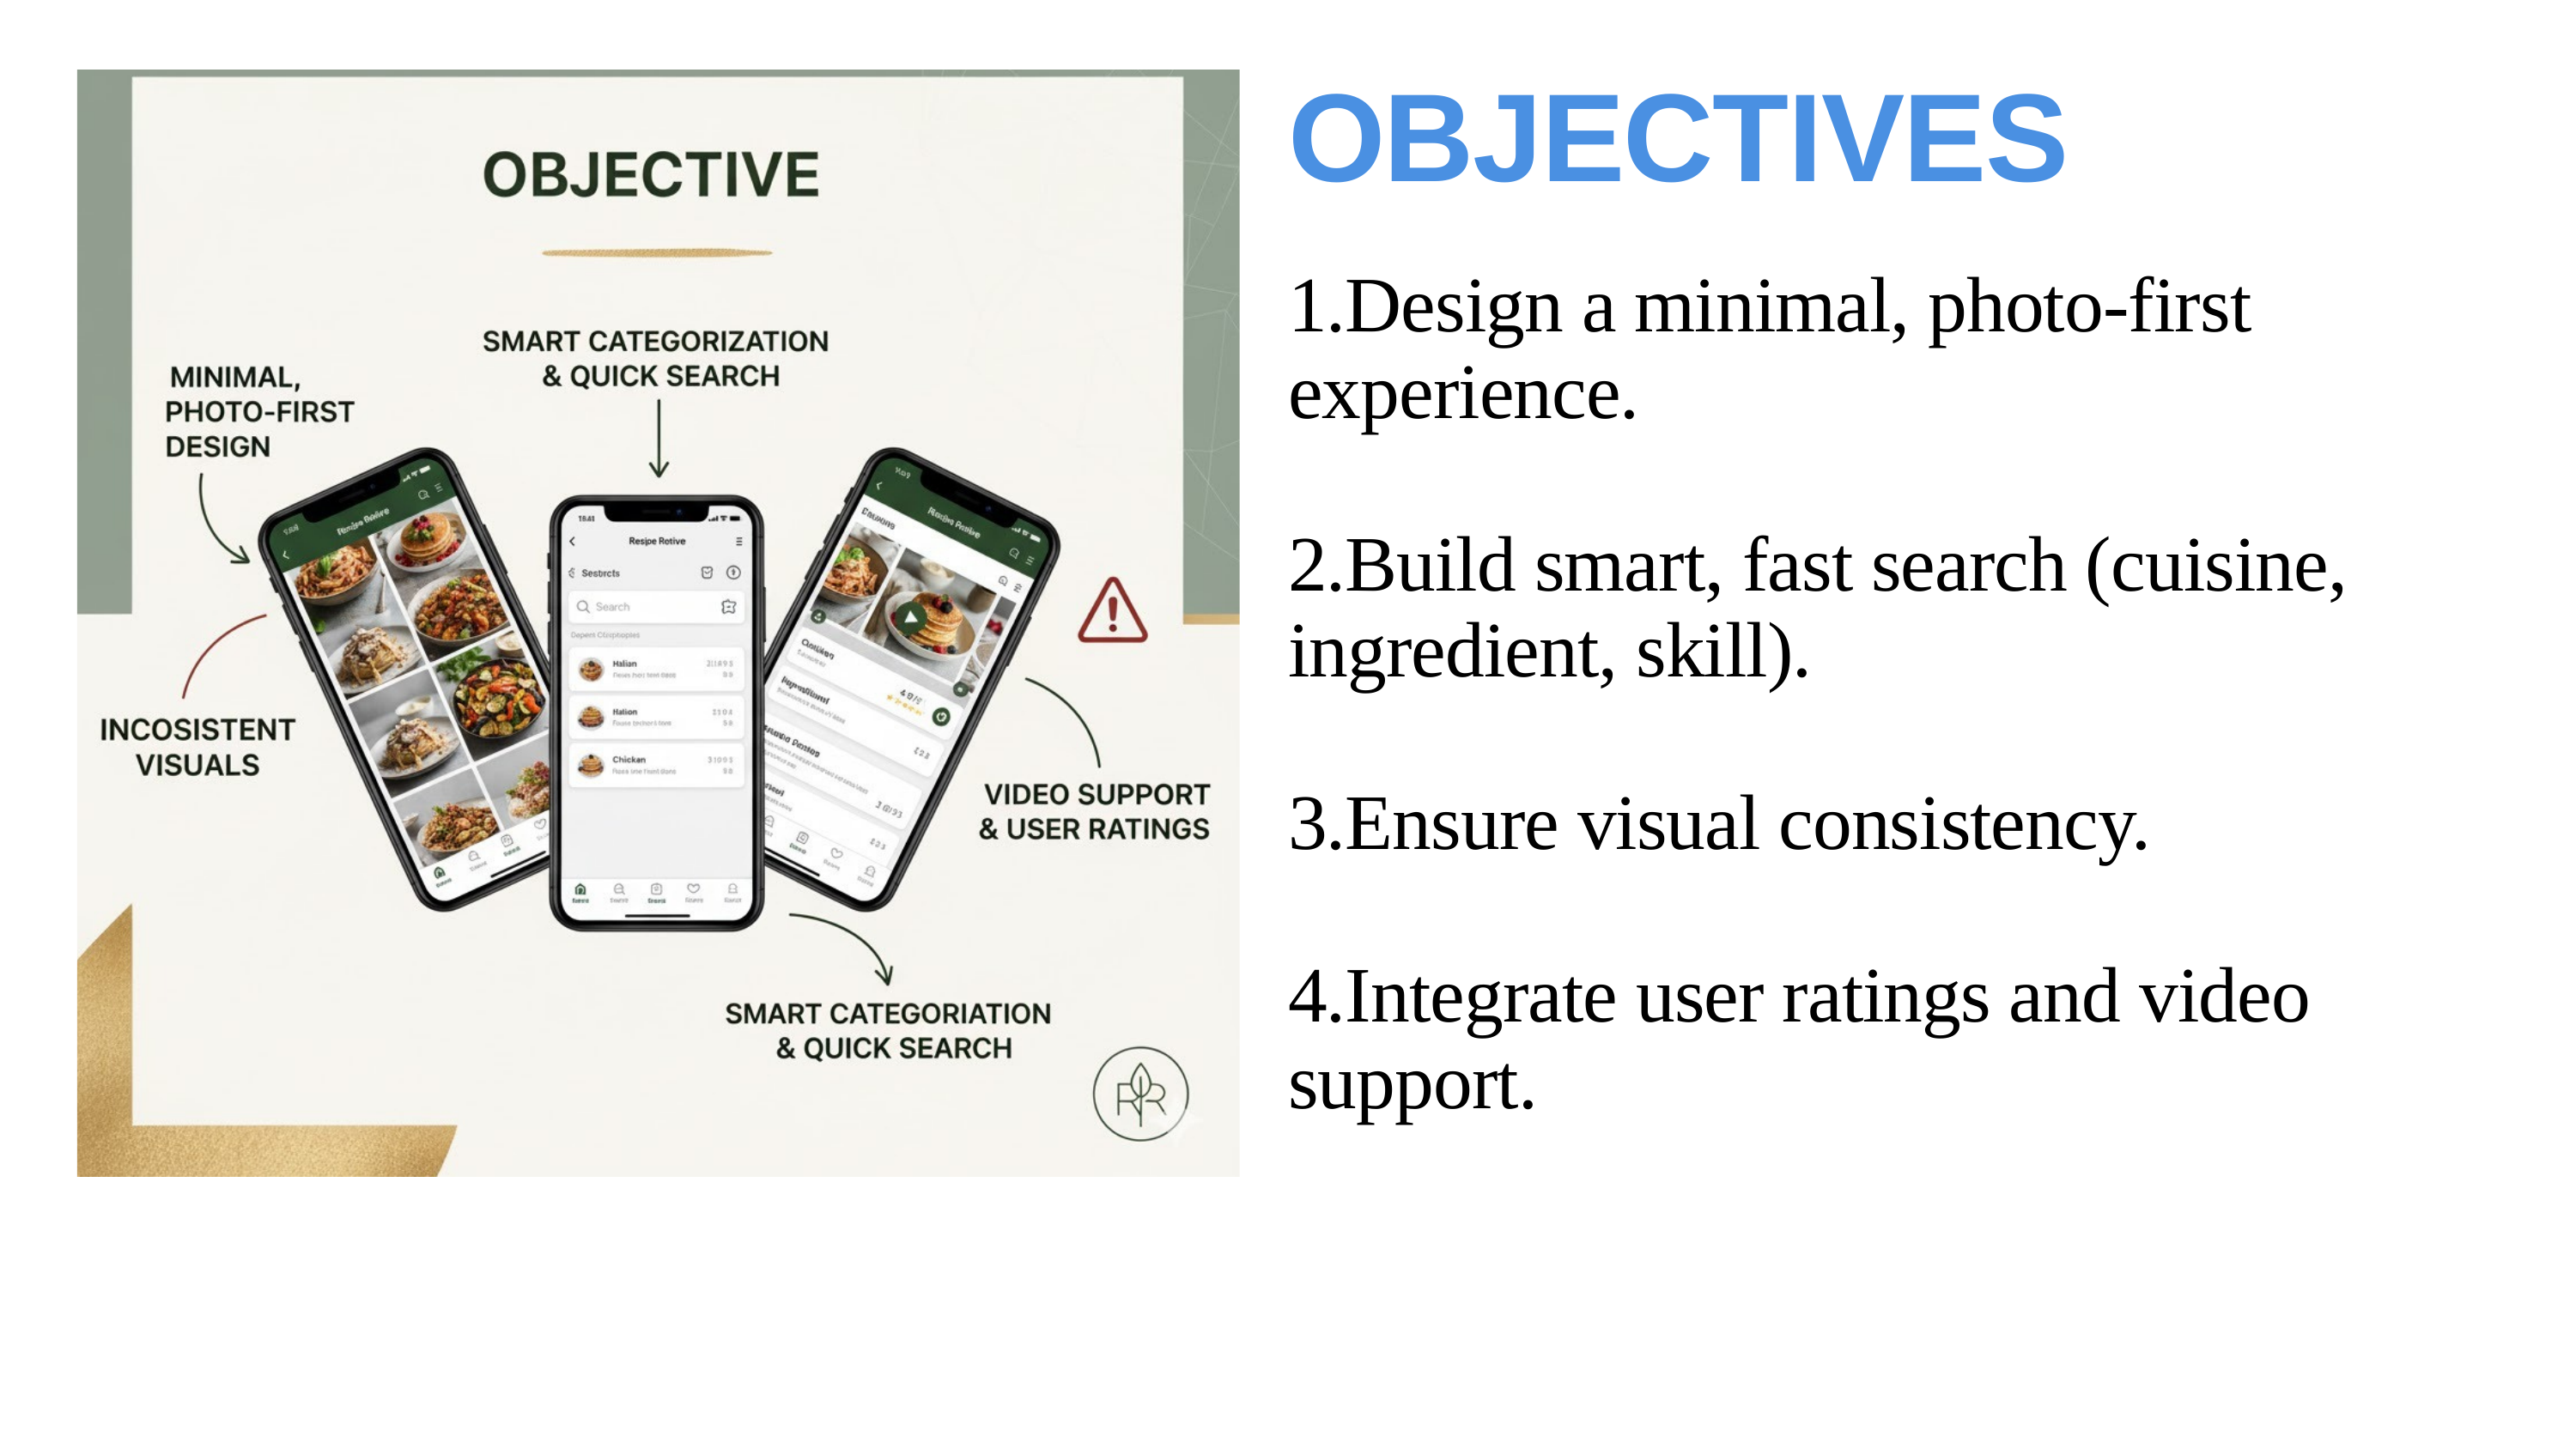

OBJECTIVES

1.Design a minimal, photo-first       experience.

2.Build smart, fast search (cuisine, ingredient, skill).

3.Ensure visual consistency.

4.Integrate user ratings and video support.